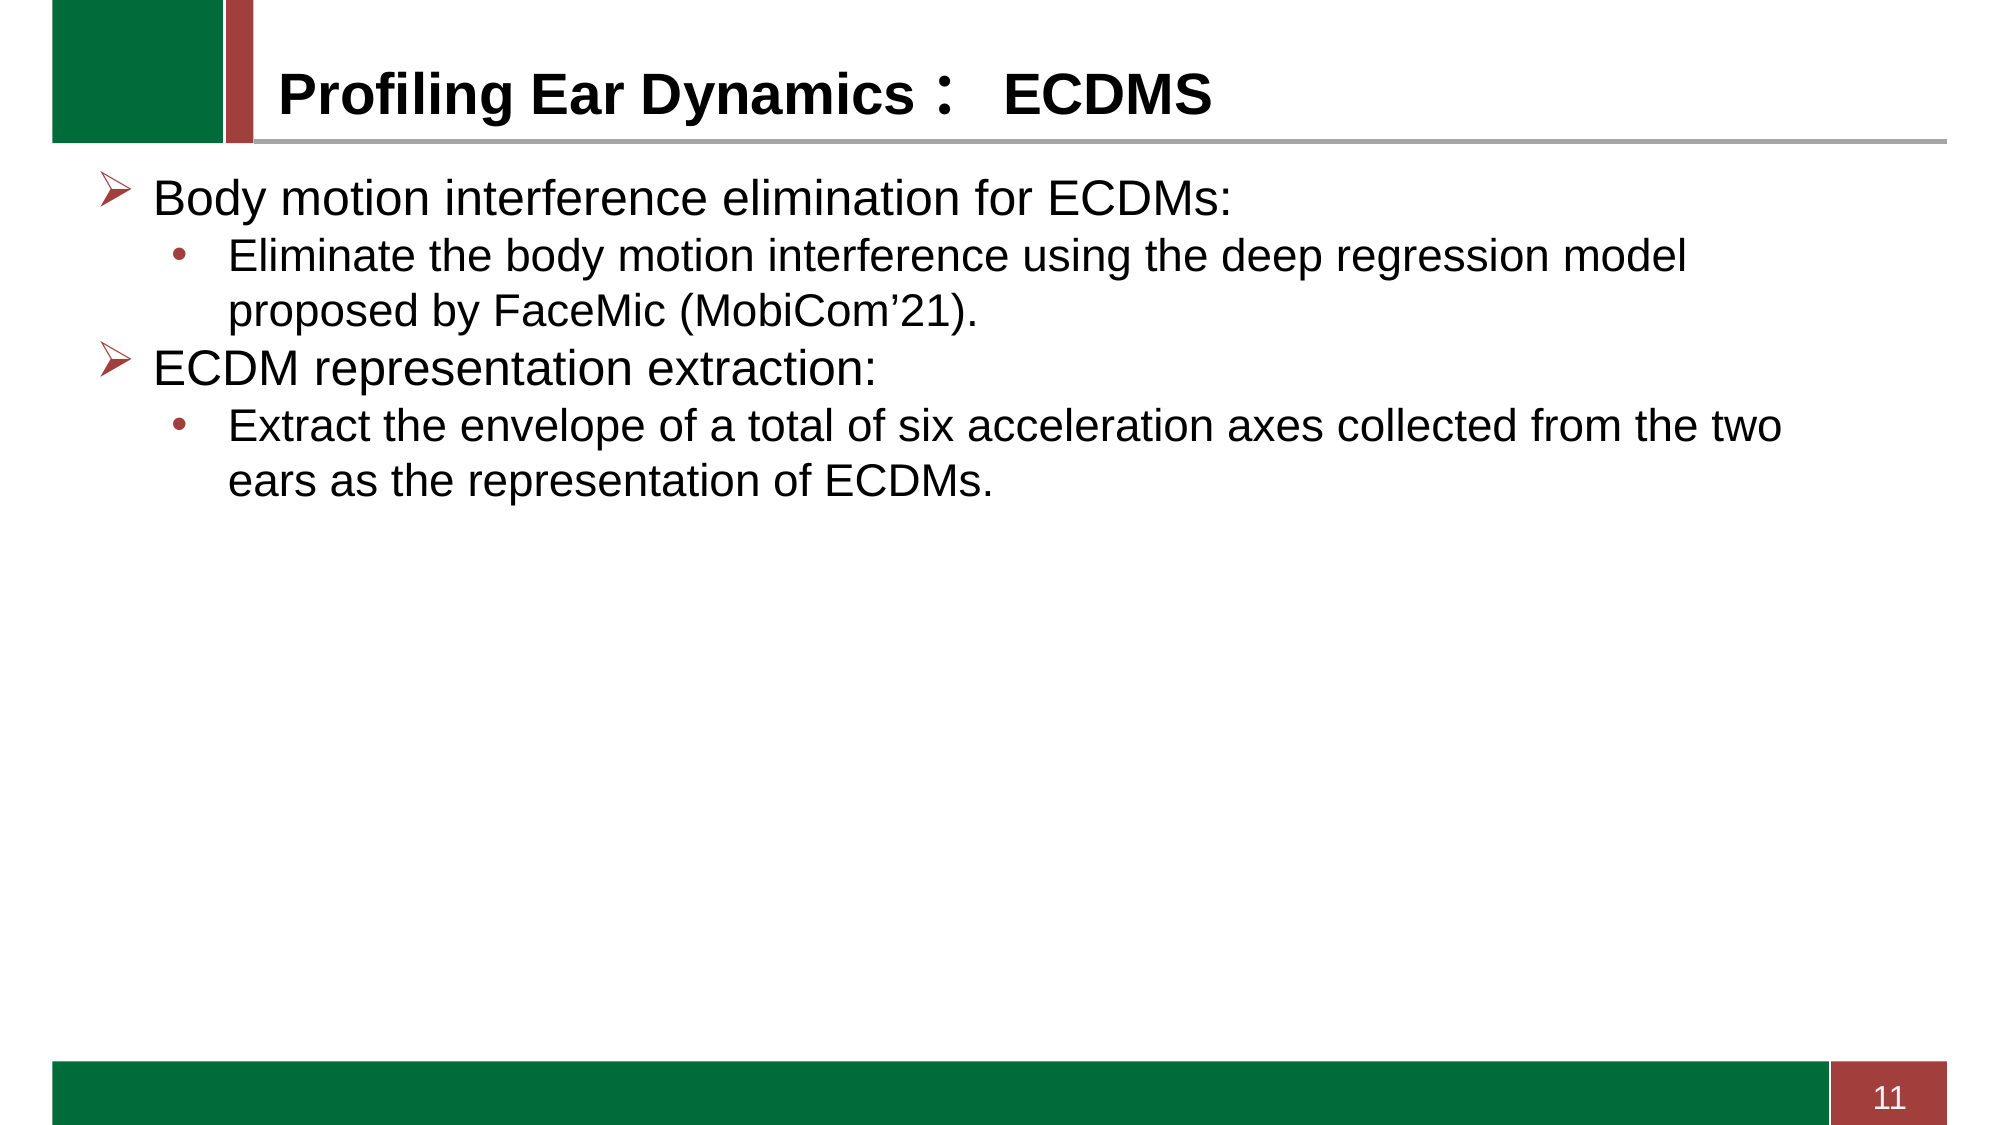

# Profiling Ear Dynamics：ECDMS
Body motion interference elimination for ECDMs:
Eliminate the body motion interference using the deep regression model proposed by FaceMic (MobiCom’21).
ECDM representation extraction:
Extract the envelope of a total of six acceleration axes collected from the two ears as the representation of ECDMs.